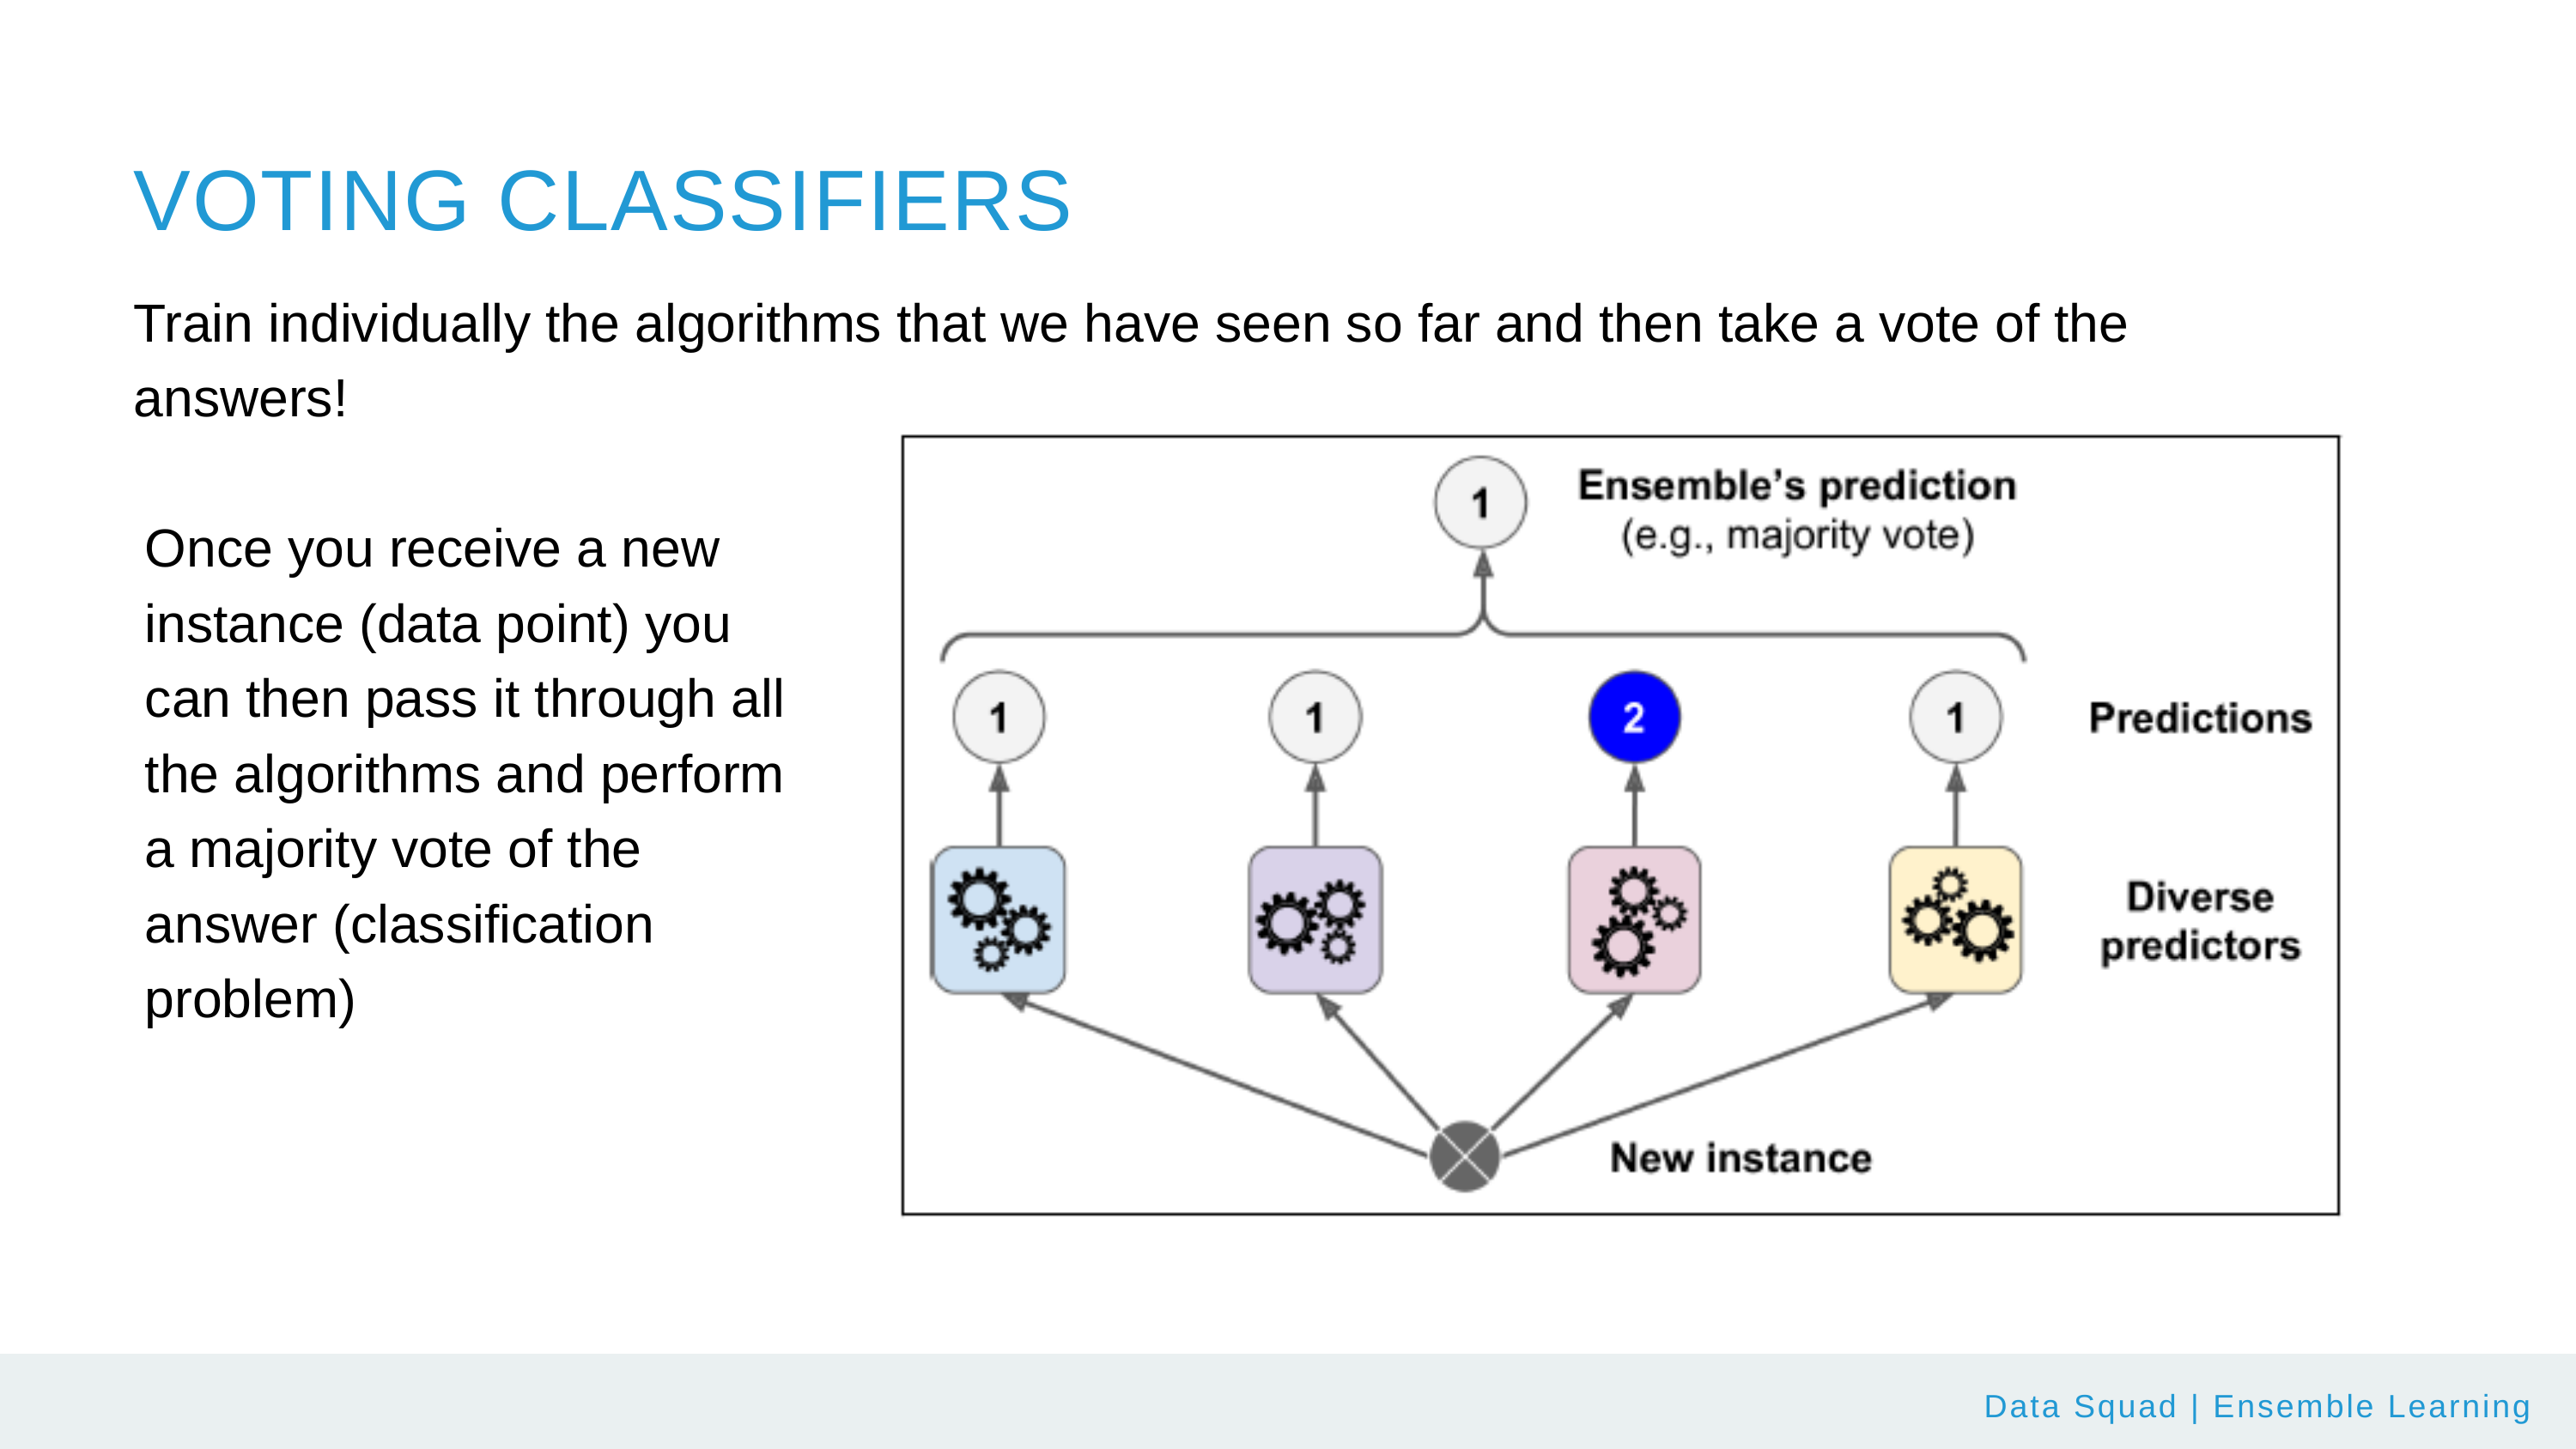

VOTING CLASSIFIERS
Train individually the algorithms that we have seen so far and then take a vote of the answers!

Once you receive a new instance (data point) you can then pass it through all the algorithms and perform a majority vote of the answer (classification problem)

Data Squad | Ensemble Learning